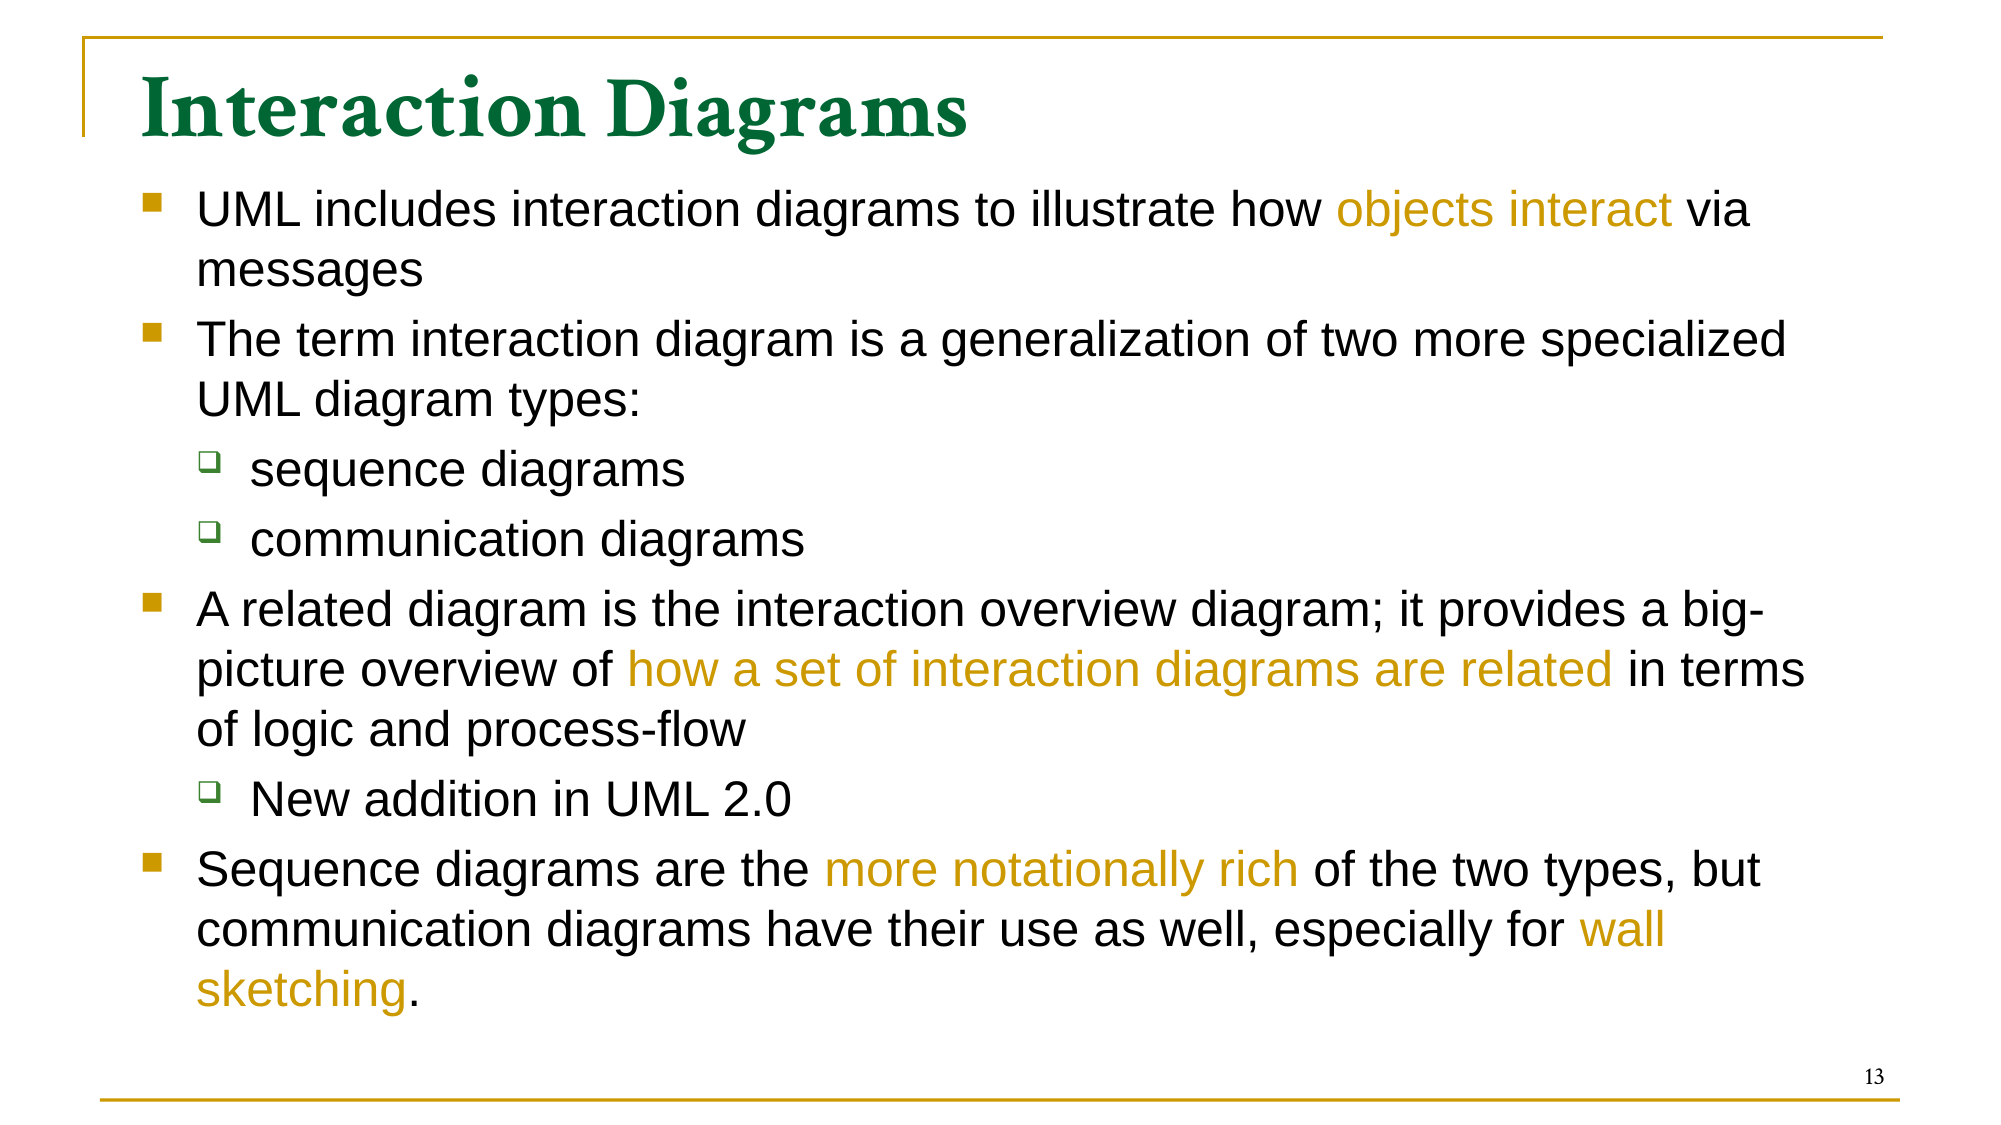

# Interaction Diagrams
UML includes interaction diagrams to illustrate how objects interact via messages
The term interaction diagram is a generalization of two more specialized UML diagram types:
sequence diagrams
communication diagrams
A related diagram is the interaction overview diagram; it provides a big-picture overview of how a set of interaction diagrams are related in terms of logic and process-flow
New addition in UML 2.0
Sequence diagrams are the more notationally rich of the two types, but communication diagrams have their use as well, especially for wall sketching.
13